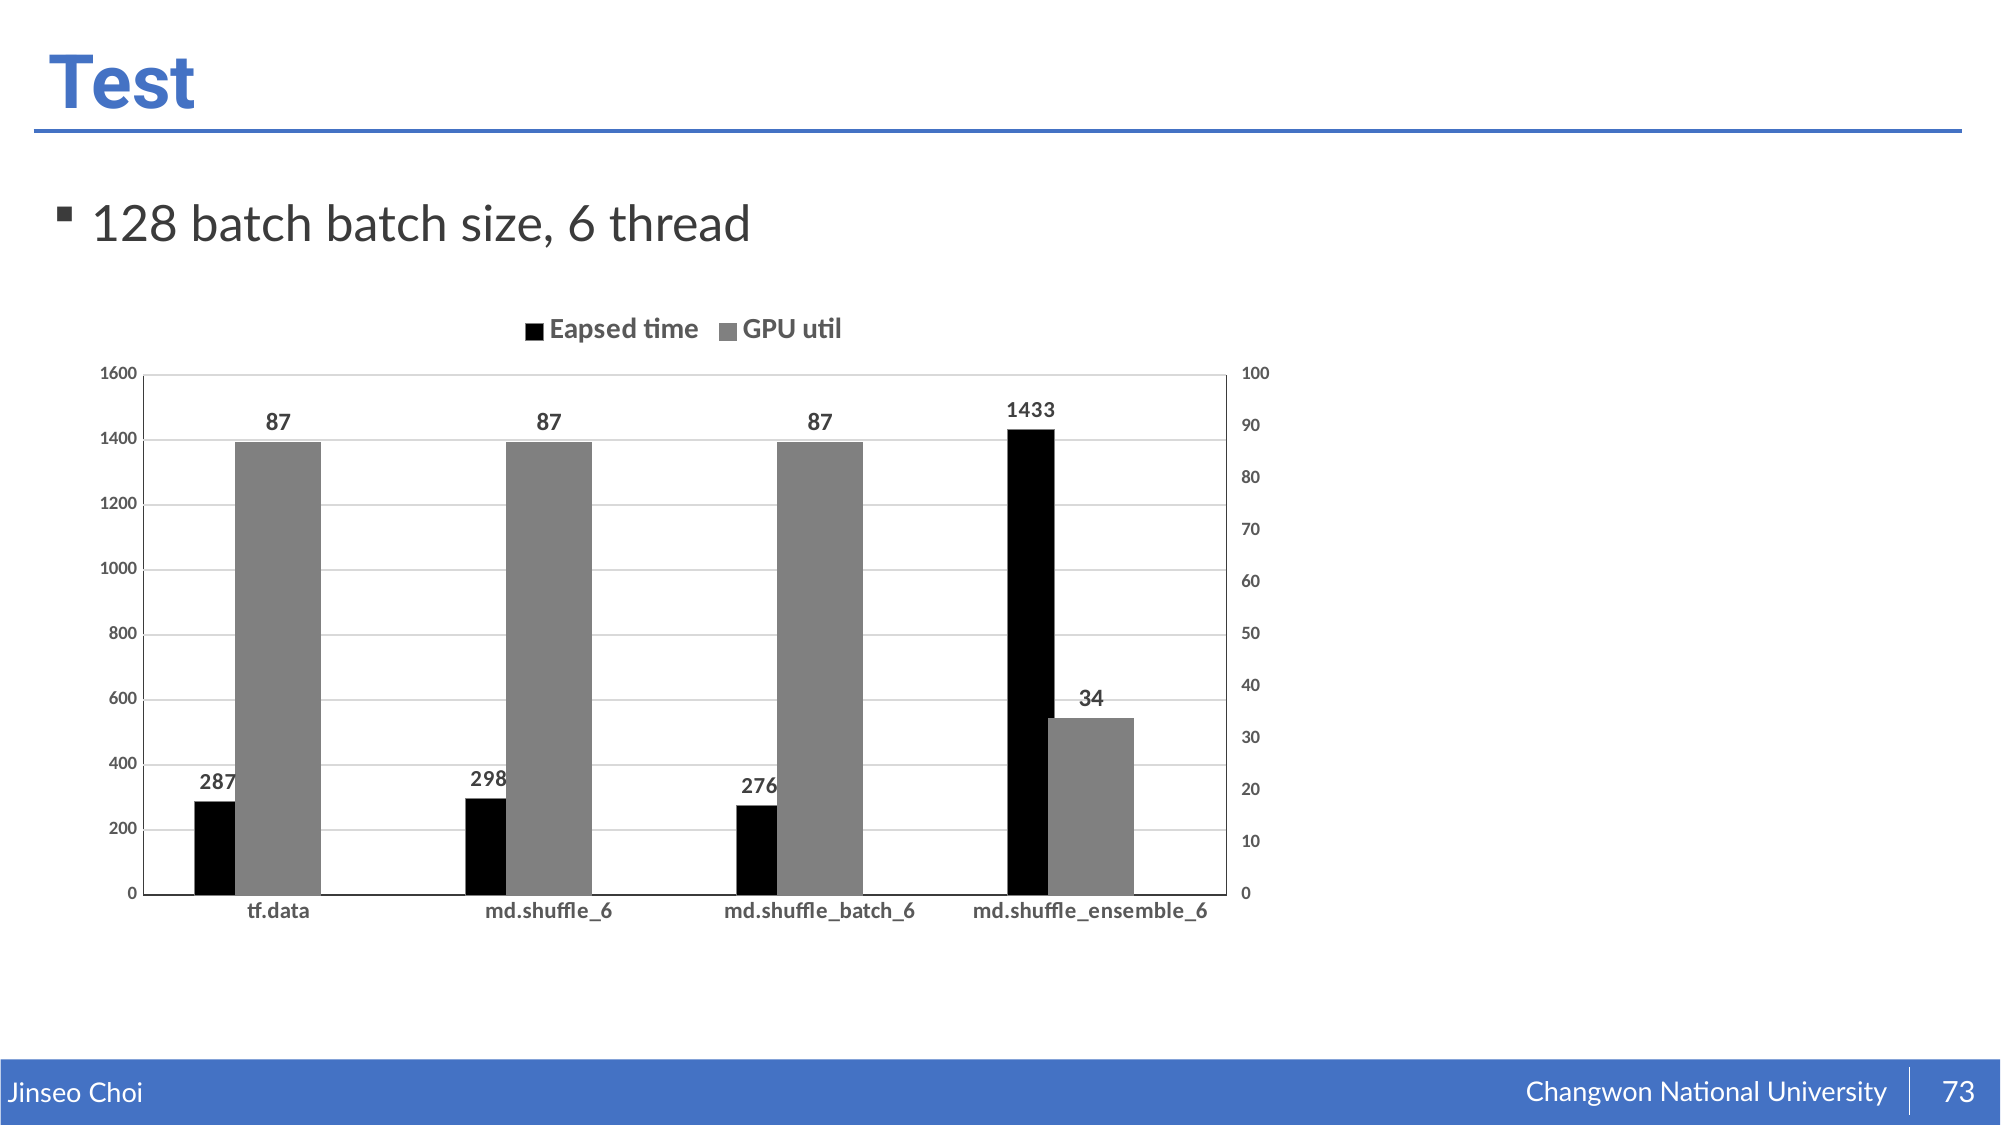

# Test
128 batch batch size, 6 thread

### Chart

| Category | Eapsed time |  |  | GPU util |
|---|---|---|---|---|
| tf.data | 287.0 | None | None | 87.0 |
| md.shuffle_6 | 298.0 | None | None | 87.0 |
| md.shuffle_batch_6 | 276.0 | None | None | 87.0 |
| md.shuffle_ensemble_6 | 1433.0 | None | None | 34.0 |
73